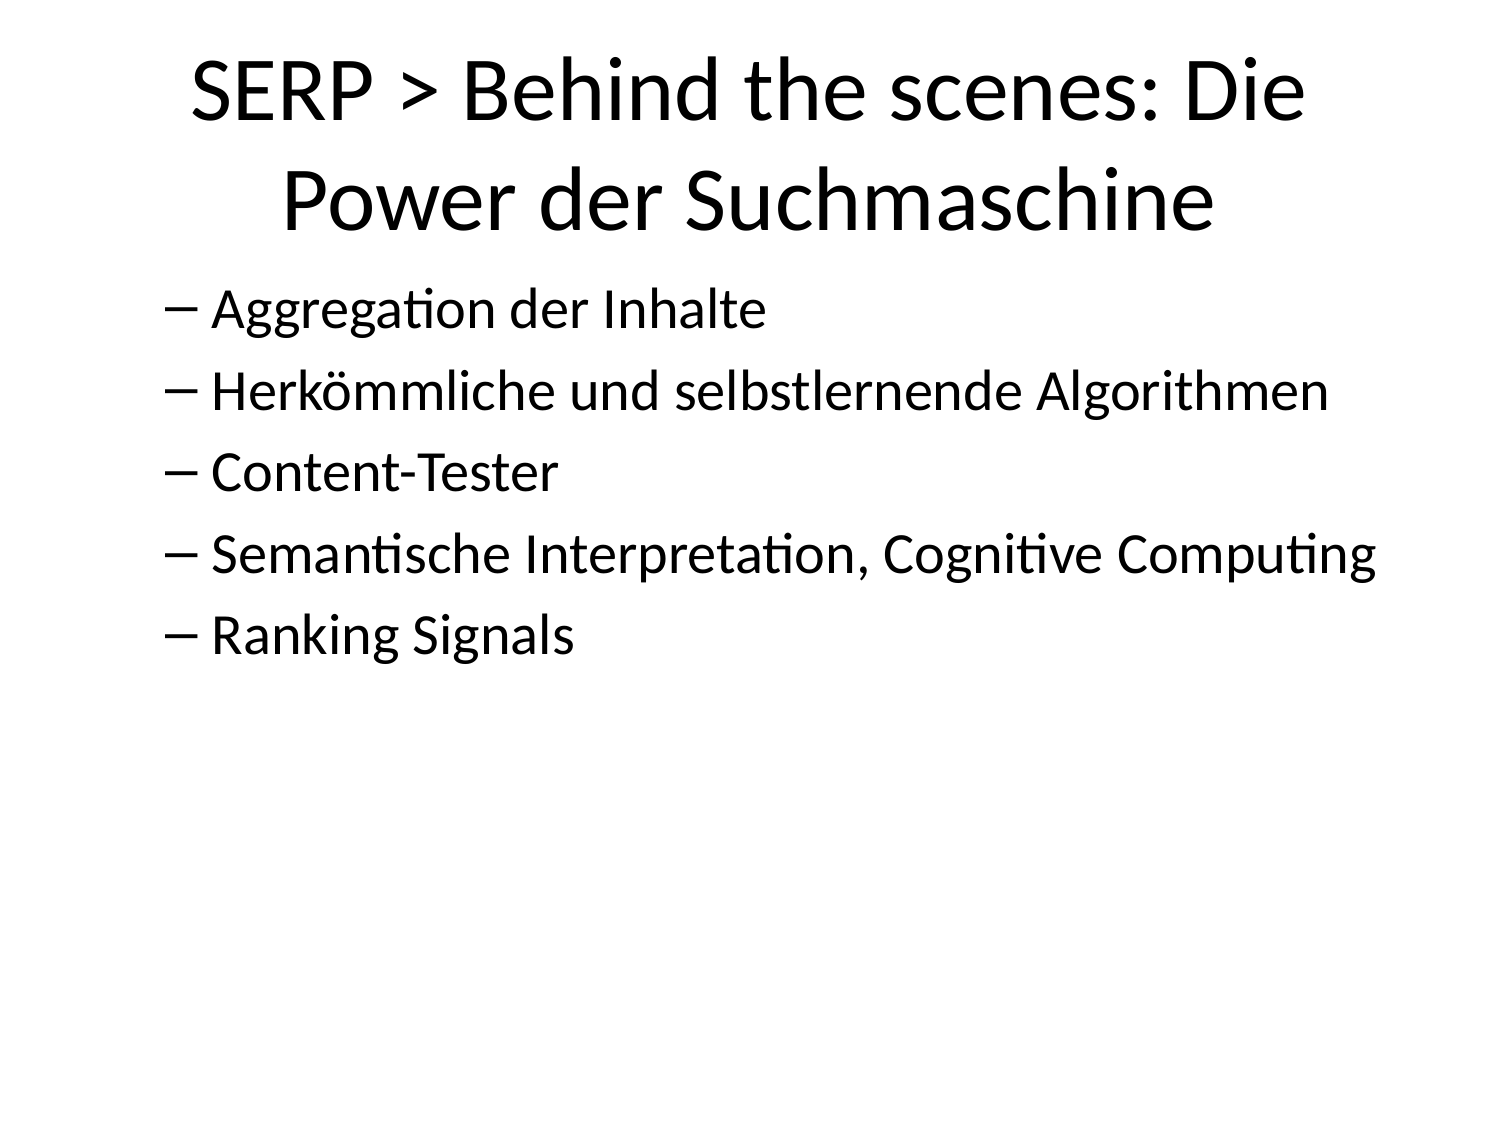

# SERP > Behind the scenes: Die Power der Suchmaschine
Aggregation der Inhalte
Herkömmliche und selbstlernende Algorithmen
Content-Tester
Semantische Interpretation, Cognitive Computing
Ranking Signals